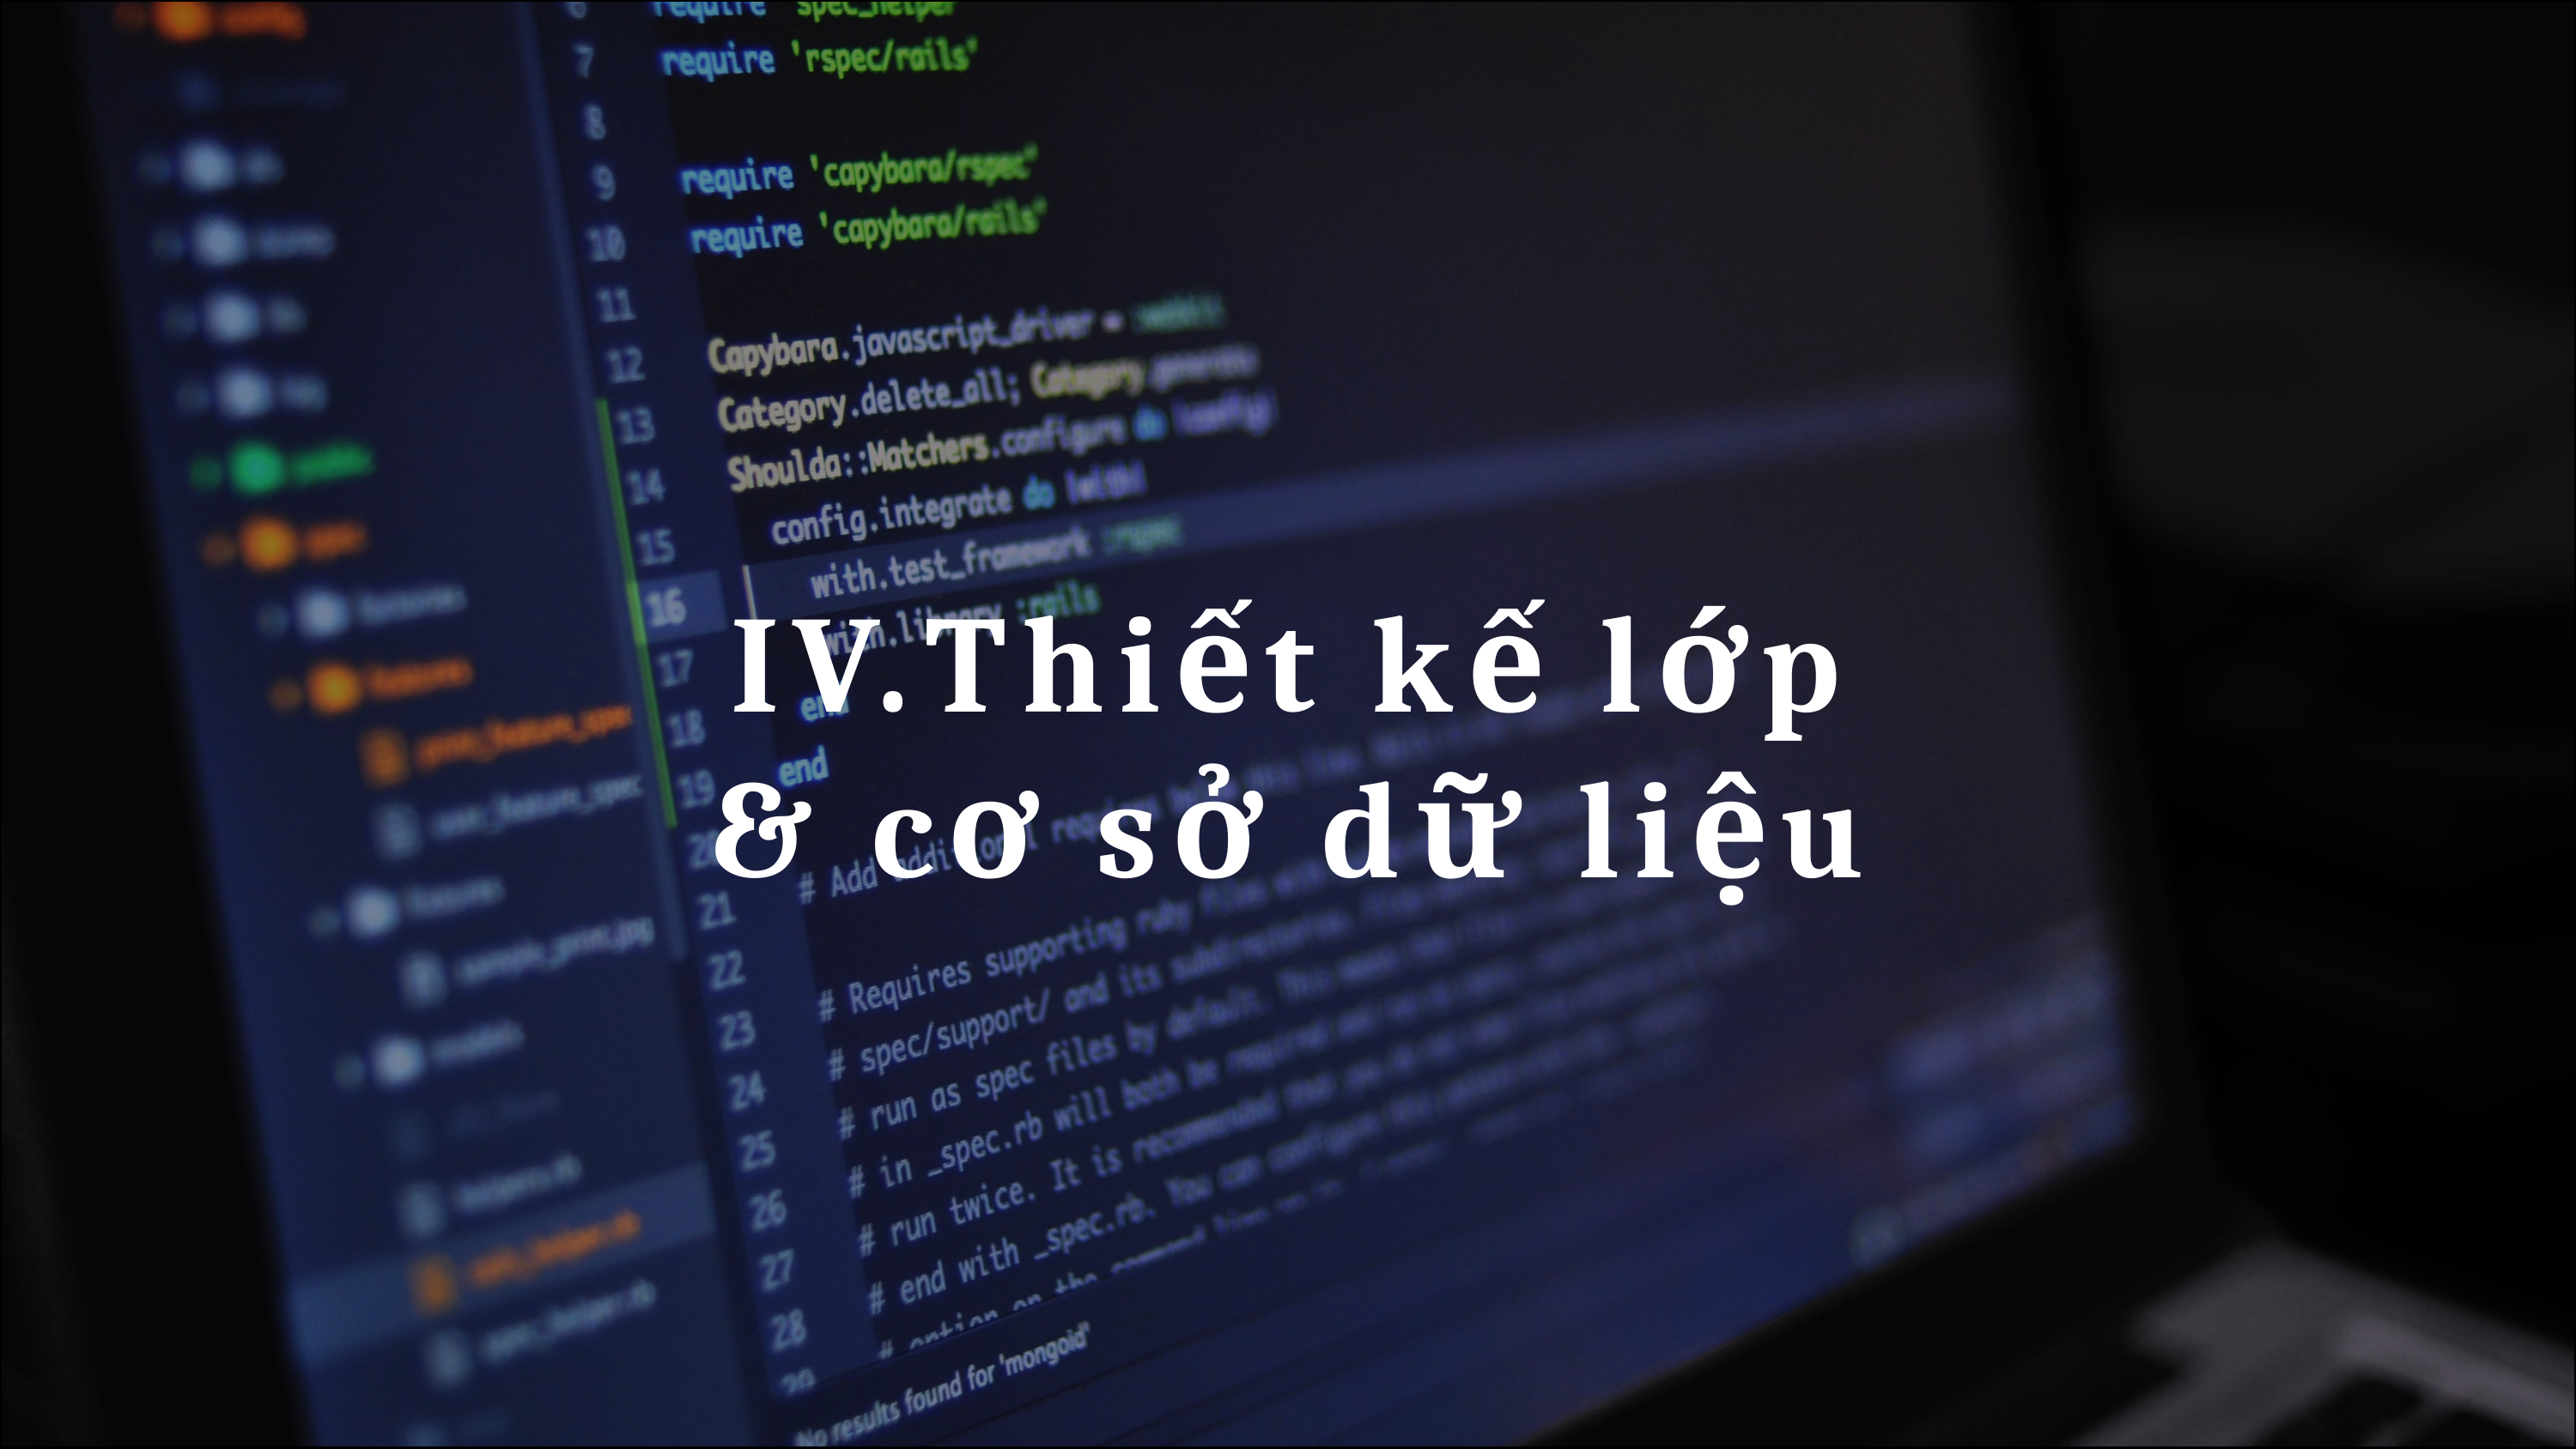

IV.Thiết kế lớp
& cơ sở dữ liệu